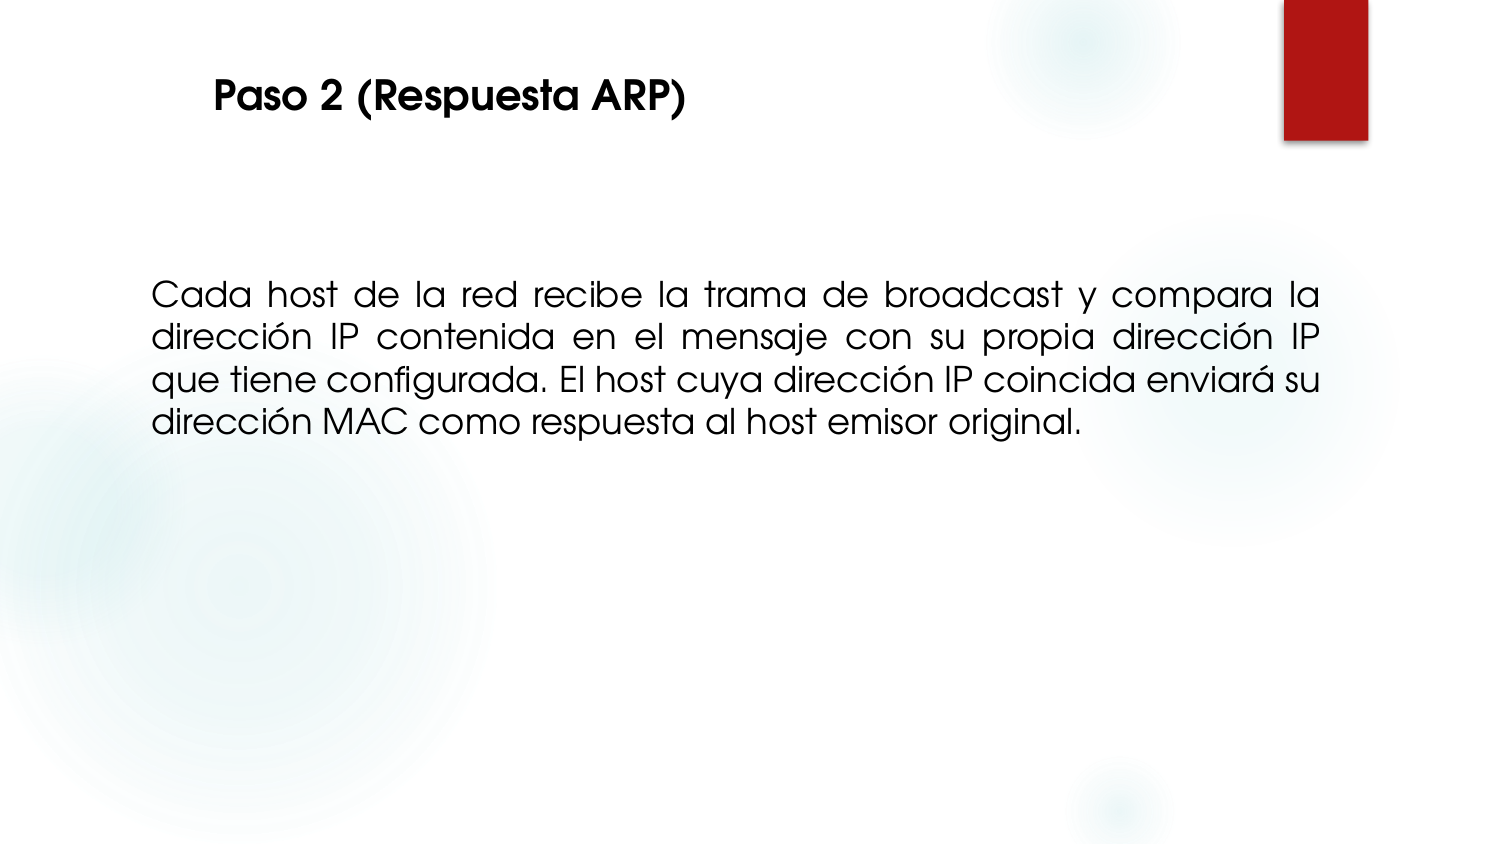

Paso 2 (Respuesta ARP)
Cada host de la red recibe la trama de broadcast y compara la dirección IP contenida en el mensaje con su propia dirección IP que tiene configurada. El host cuya dirección IP coincida enviará su dirección MAC como respuesta al host emisor original.